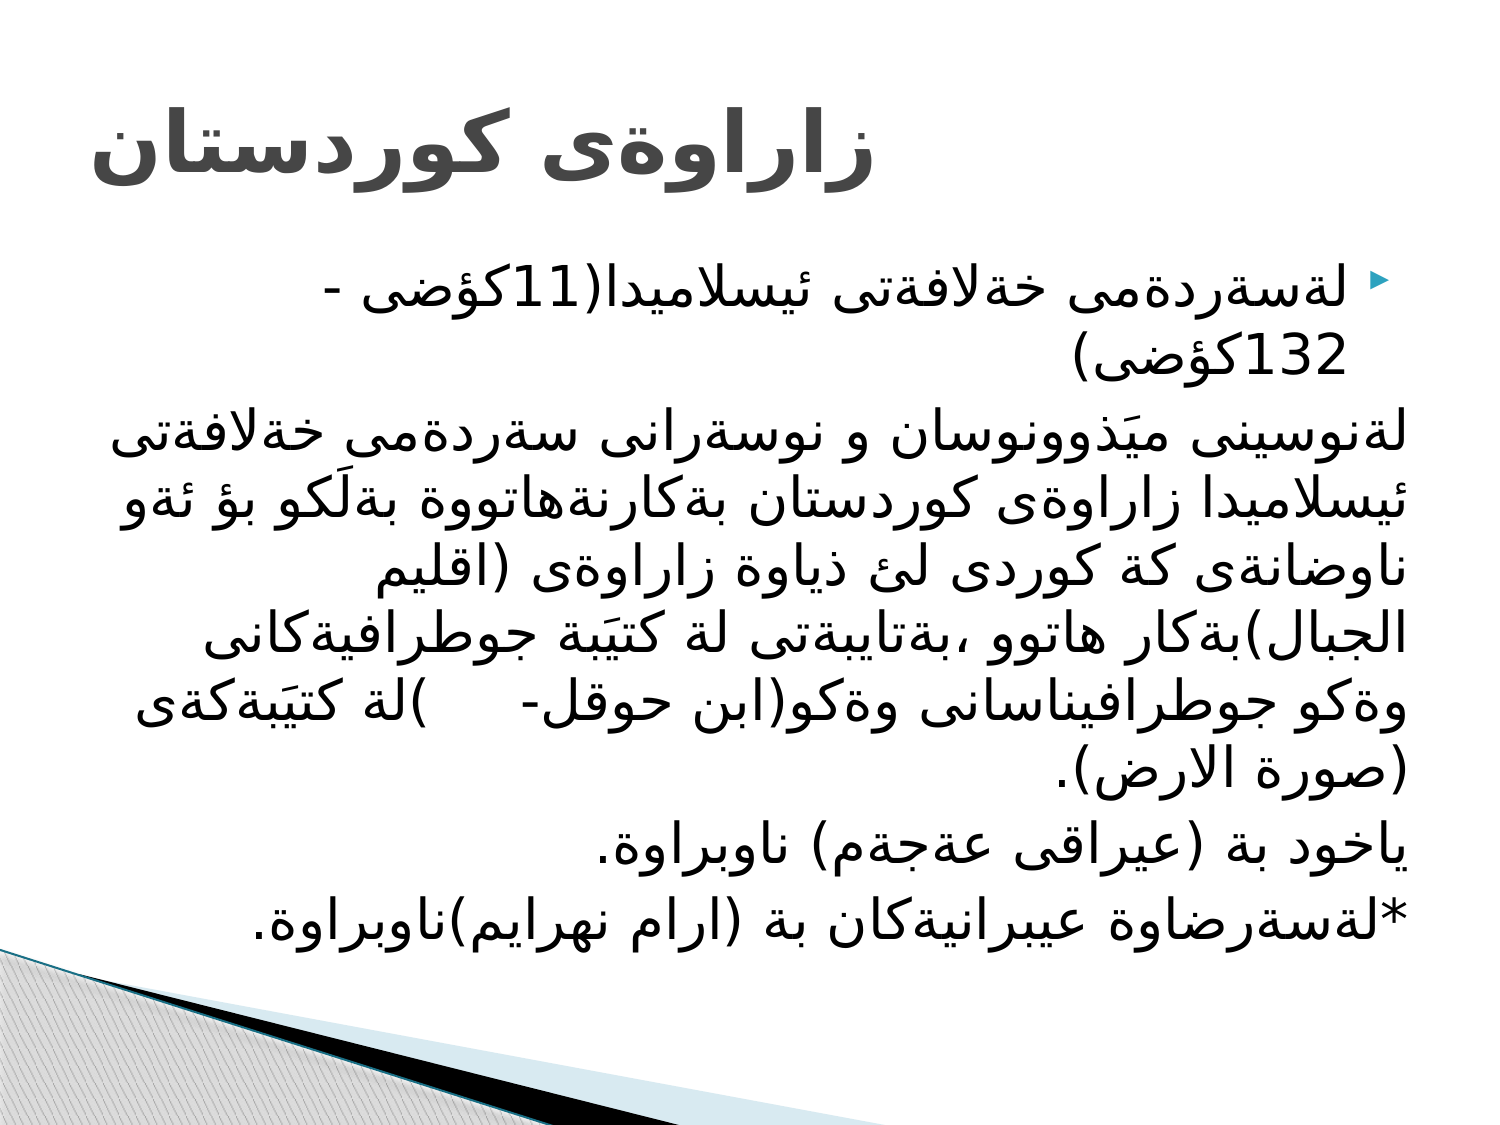

# زاراوةى كوردستان
لةسةردةمى خةلافةتى ئيسلاميدا(11كؤضى -132كؤضى)
لةنوسينى ميَذوونوسان و نوسةرانى سةردةمى خةلافةتى ئيسلاميدا زاراوةى كوردستان بةكارنةهاتووة بةلَكو بؤ ئةو ناوضانةى كة كوردى لئ ذياوة زاراوةى (اقليم الجبال)بةكار هاتوو ،بةتايبةتى لة كتيَبة جوطرافيةكانى وةكو جوطرافيناسانى وةكو(ابن حوقل-     )لة كتيَبةكةى (صورة الارض).
ياخود بة (عيراقى عةجةم) ناوبراوة.
*لةسةرضاوة عيبرانيةكان بة (ارام نهرايم)ناوبراوة.